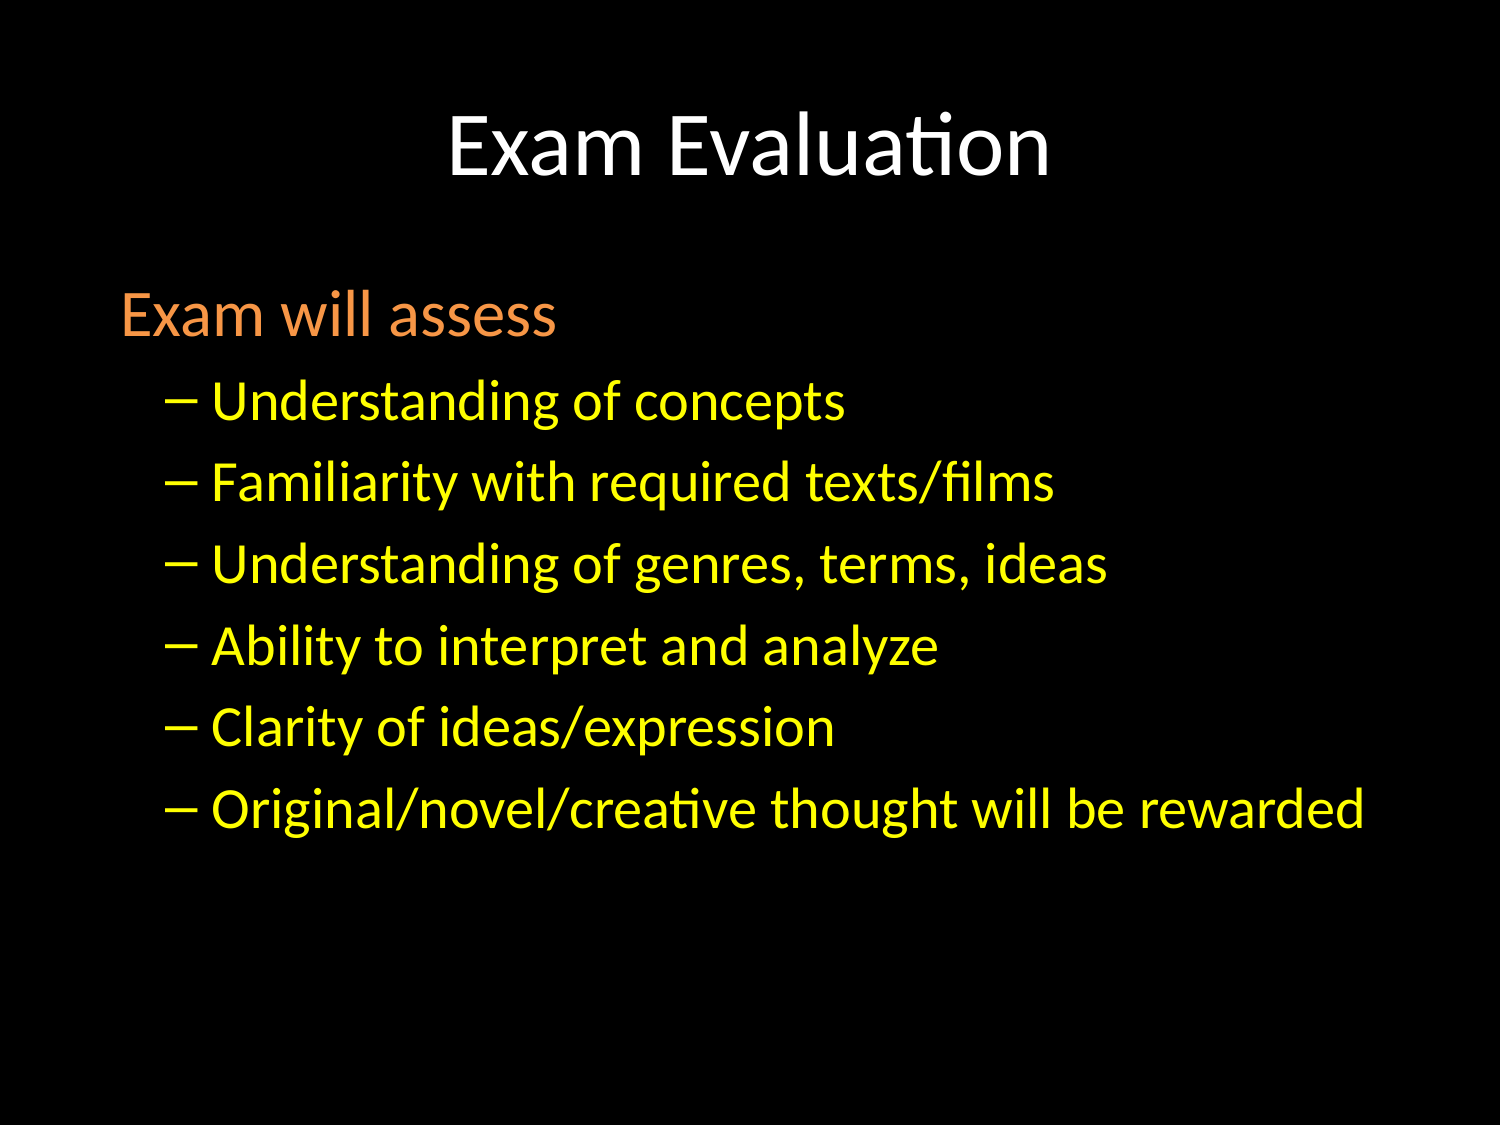

# Exam Evaluation
  Exam will assess
Understanding of concepts
Familiarity with required texts/films
Understanding of genres, terms, ideas
Ability to interpret and analyze
Clarity of ideas/expression
Original/novel/creative thought will be rewarded